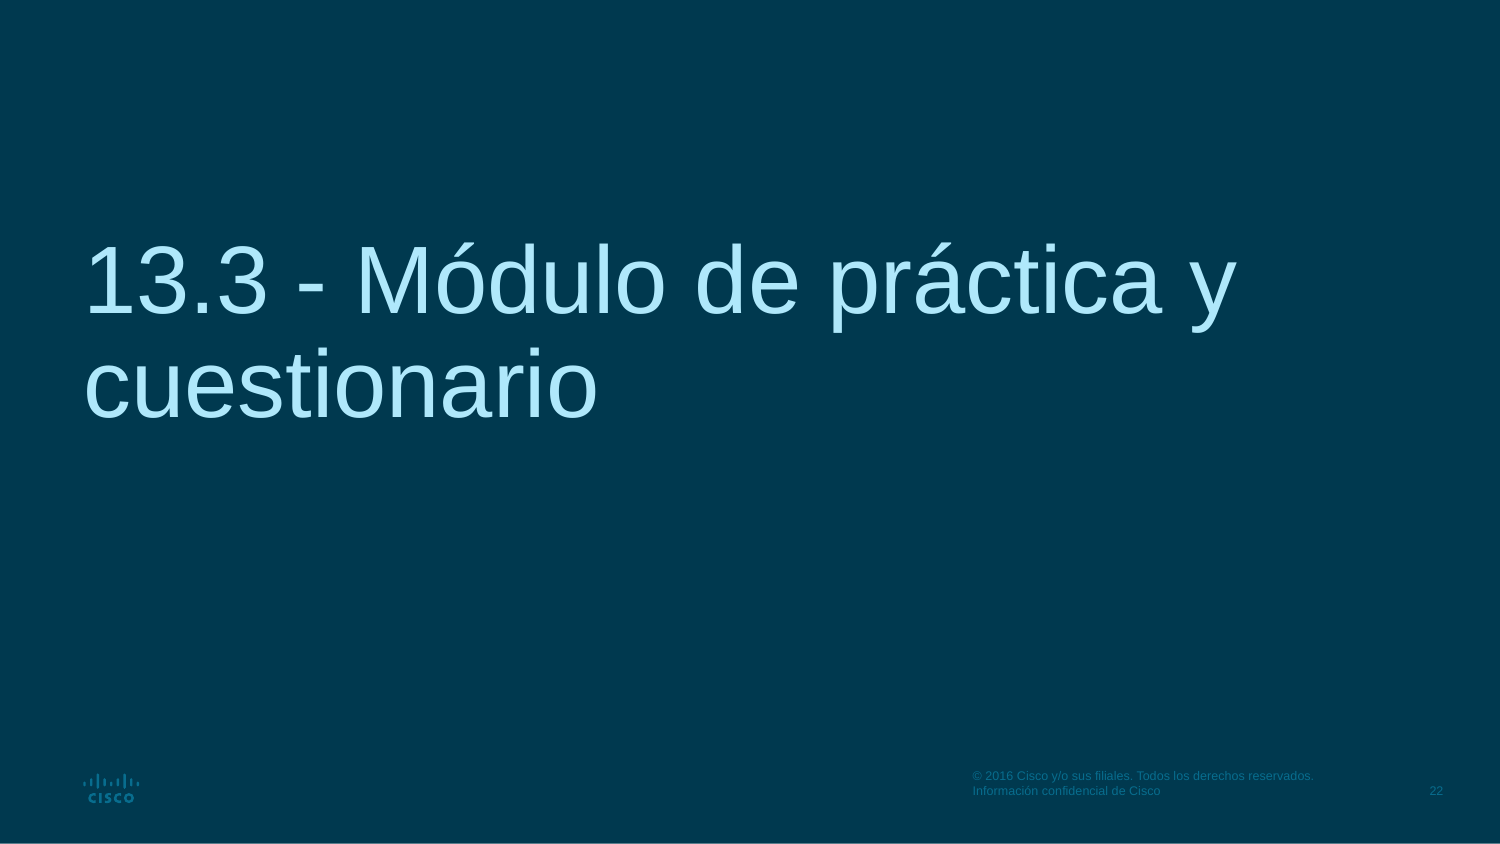

# 13.3 - Módulo de práctica y cuestionario